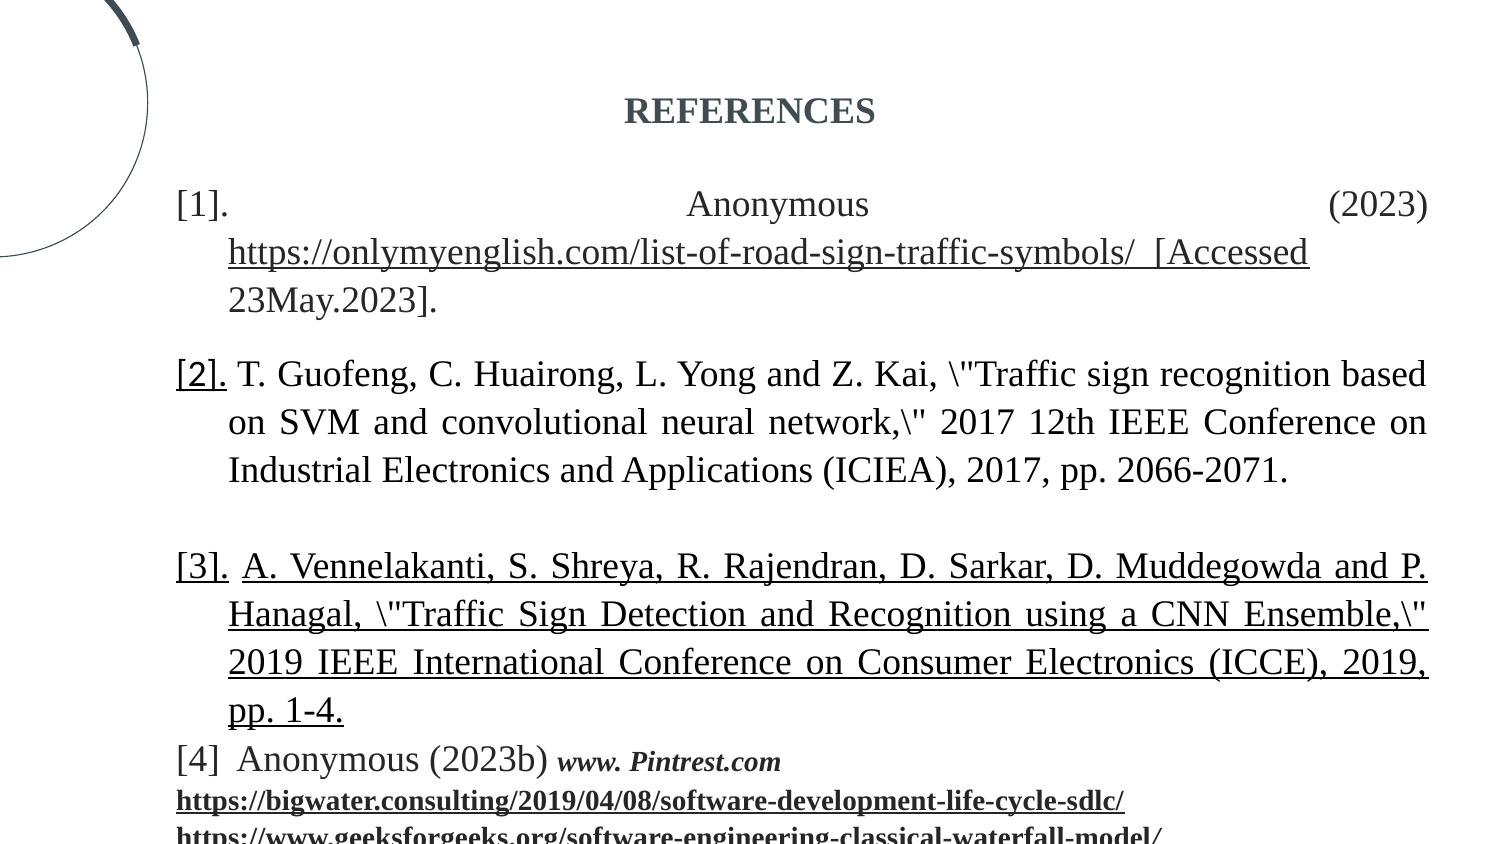

# REFERENCES
[1]. Anonymous (2023) https://onlymyenglish.com/list-of-road-sign-traffic-symbols/  [Accessed 23May.2023].
[2]. T. Guofeng, C. Huairong, L. Yong and Z. Kai, \"Traffic sign recognition based on SVM and convolutional neural network,\" 2017 12th IEEE Conference on Industrial Electronics and Applications (ICIEA), 2017, pp. 2066-2071.

[3]. A. Vennelakanti, S. Shreya, R. Rajendran, D. Sarkar, D. Muddegowda and P. Hanagal, \"Traffic Sign Detection and Recognition using a CNN Ensemble,\" 2019 IEEE International Conference on Consumer Electronics (ICCE), 2019, pp. 1-4.
[4]  Anonymous (2023b) www. Pintrest.com
https://bigwater.consulting/2019/04/08/software-development-life-cycle-sdlc/
https://www.geeksforgeeks.org/software-engineering-classical-waterfall-model/